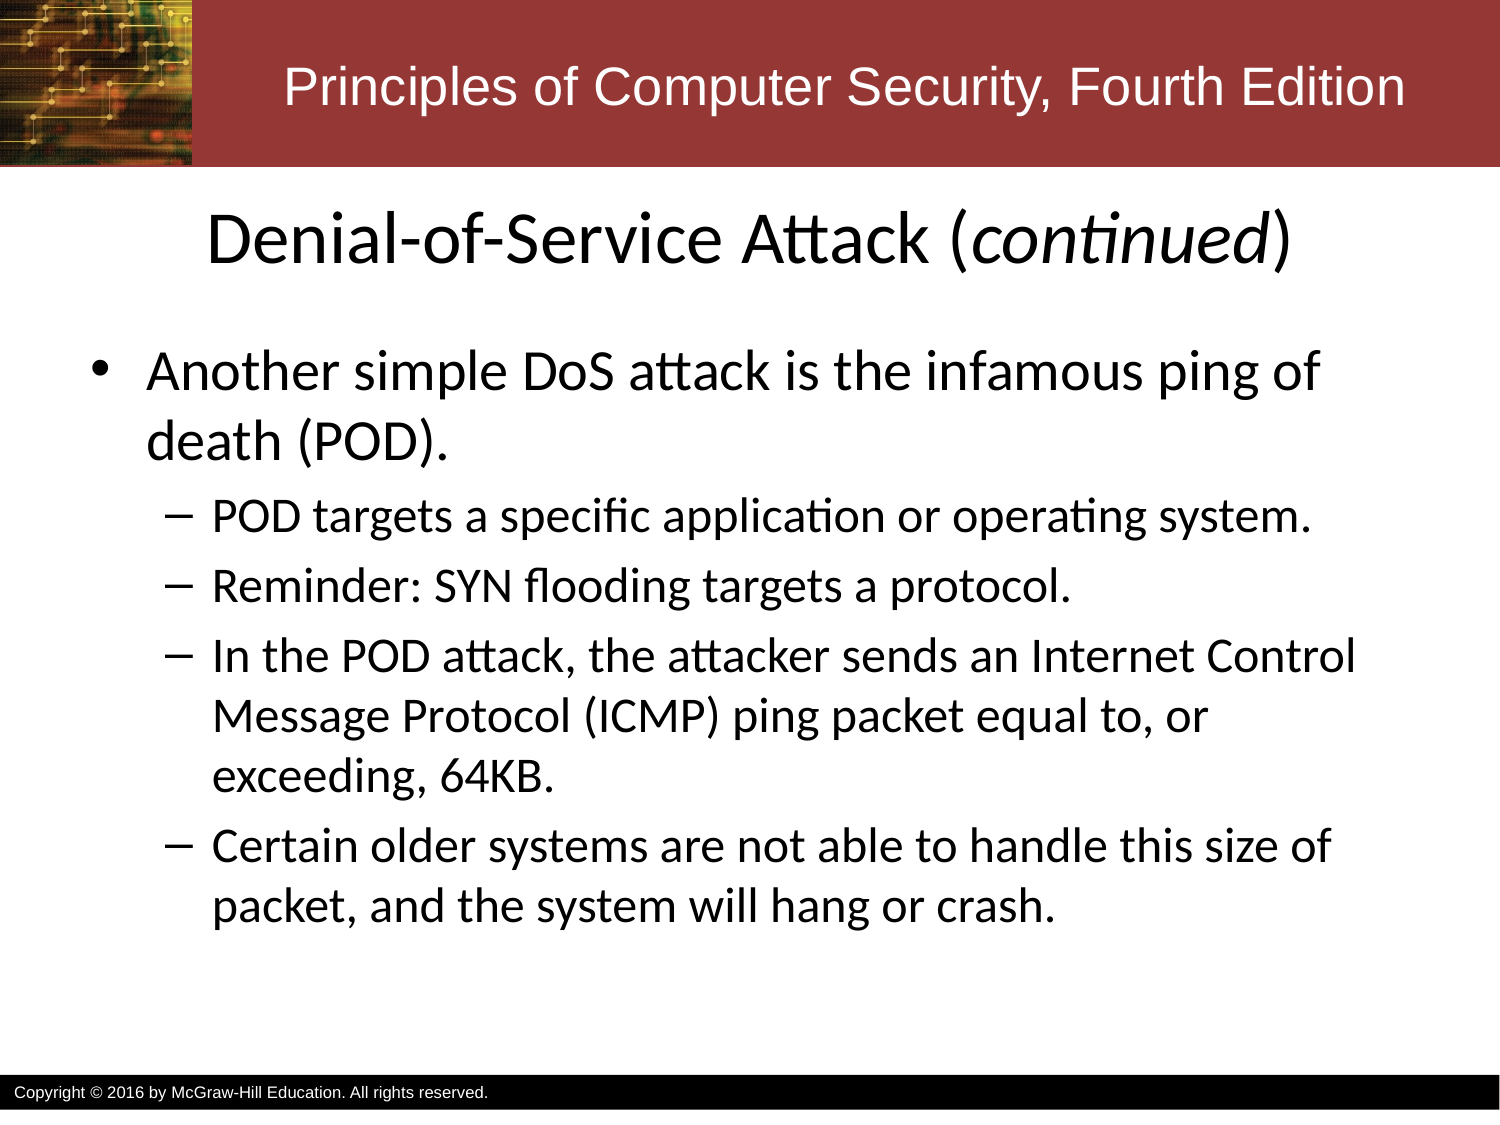

# Denial-of-Service Attack (continued)
Another simple DoS attack is the infamous ping of death (POD).
POD targets a specific application or operating system.
Reminder: SYN flooding targets a protocol.
In the POD attack, the attacker sends an Internet Control Message Protocol (ICMP) ping packet equal to, or exceeding, 64KB.
Certain older systems are not able to handle this size of packet, and the system will hang or crash.